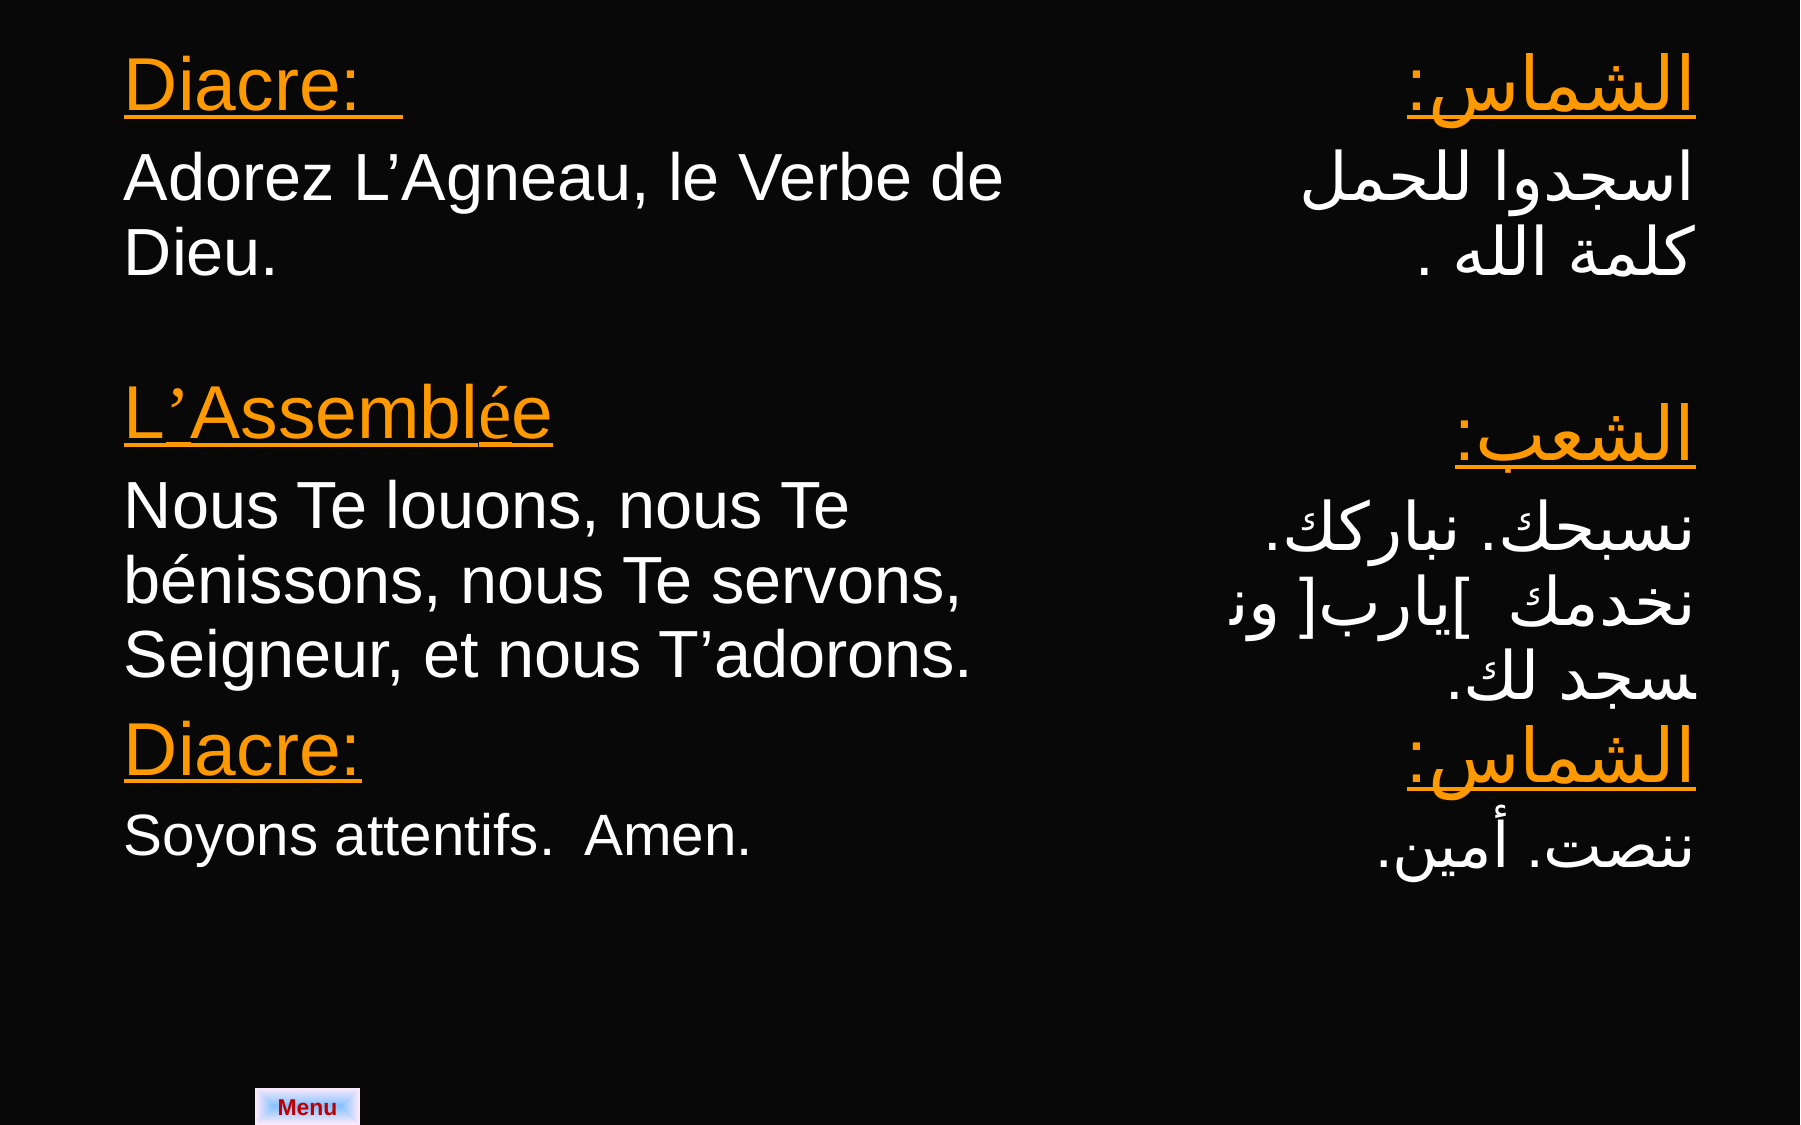

| Diacre: Adorez L’Agneau, le Verbe de Dieu. L’Assemblée Nous Te louons, nous Te bénissons, nous Te servons, Seigneur, et nous T’adorons. Diacre: Soyons attentifs. Amen. | الشماس: اسجدوا للحمل كلمة الله . الشعب: نسبحك. نباركك. نخدمك ]يارب[ ونسجد لك. الشماس: ننصت. أمين. |
| --- | --- |

Menu